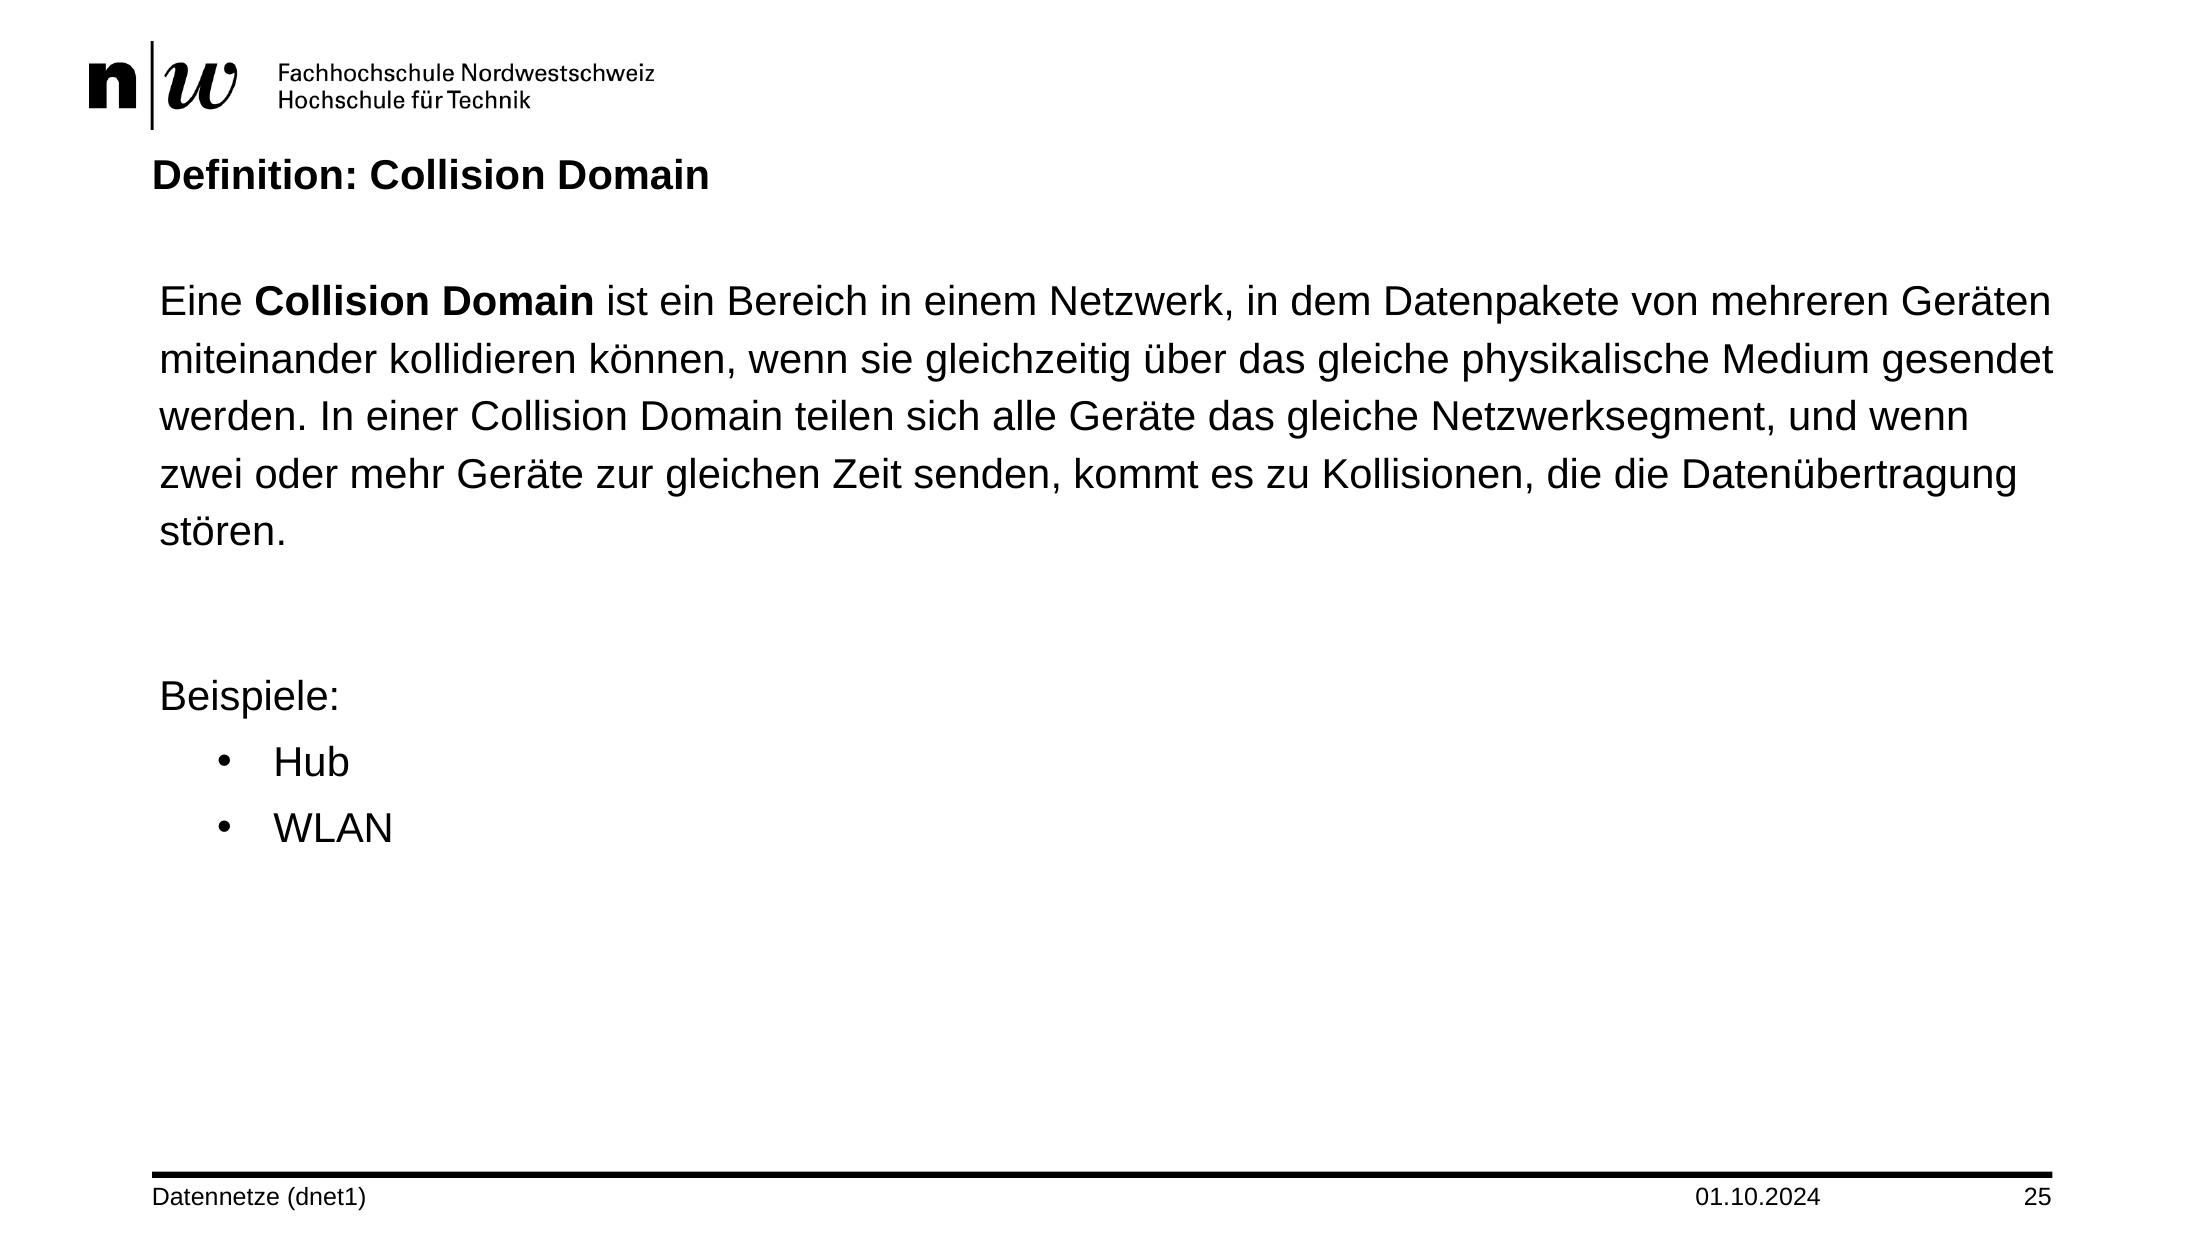

# Definition: Collision Domain
Eine Collision Domain ist ein Bereich in einem Netzwerk, in dem Datenpakete von mehreren Geräten miteinander kollidieren können, wenn sie gleichzeitig über das gleiche physikalische Medium gesendet werden. In einer Collision Domain teilen sich alle Geräte das gleiche Netzwerksegment, und wenn zwei oder mehr Geräte zur gleichen Zeit senden, kommt es zu Kollisionen, die die Datenübertragung stören.

Beispiele:
Hub
WLAN
Datennetze (dnet1)
01.10.2024
25